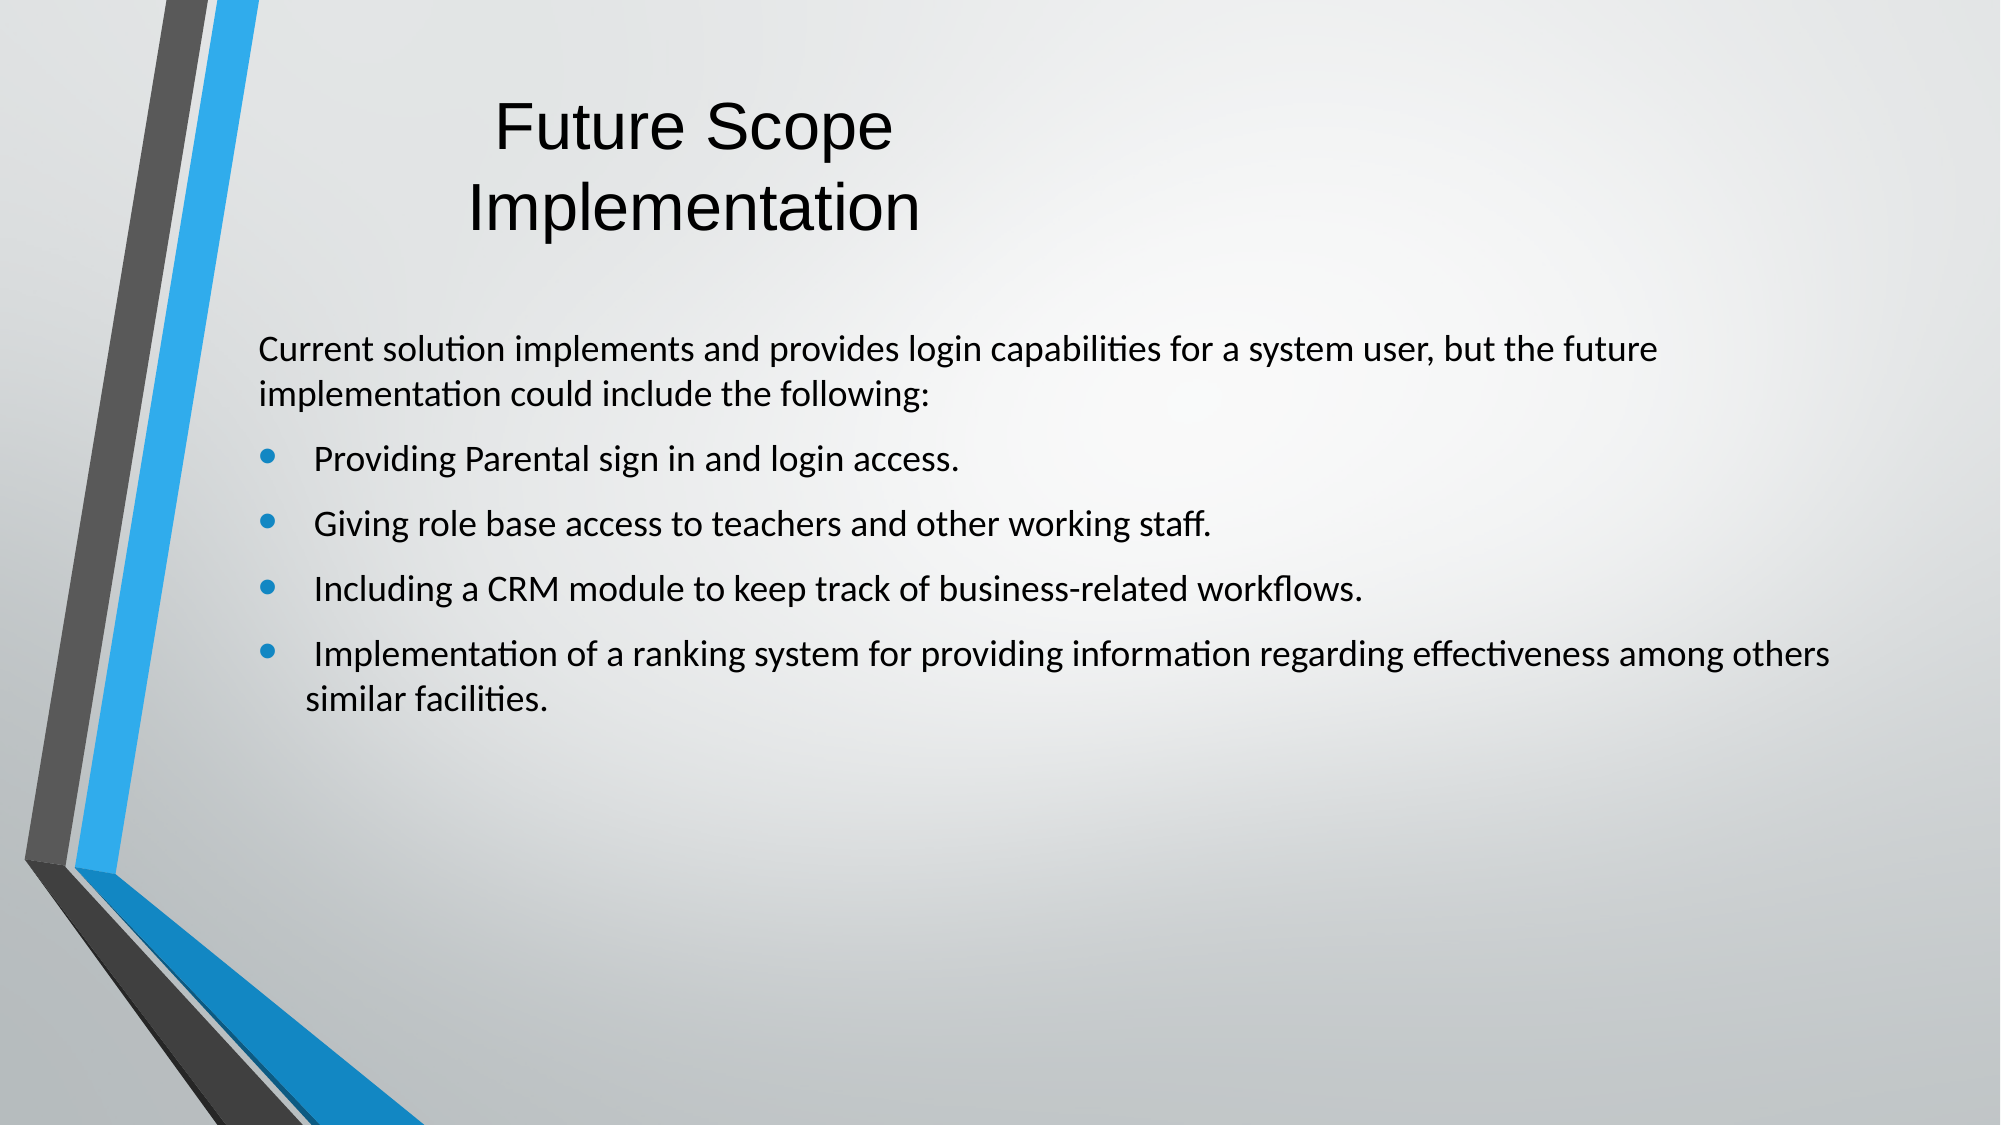

# Future Scope Implementation
Current solution implements and provides login capabilities for a system user, but the future implementation could include the following:
 Providing Parental sign in and login access.
 Giving role base access to teachers and other working staff.
 Including a CRM module to keep track of business-related workflows.
 Implementation of a ranking system for providing information regarding effectiveness among others similar facilities.